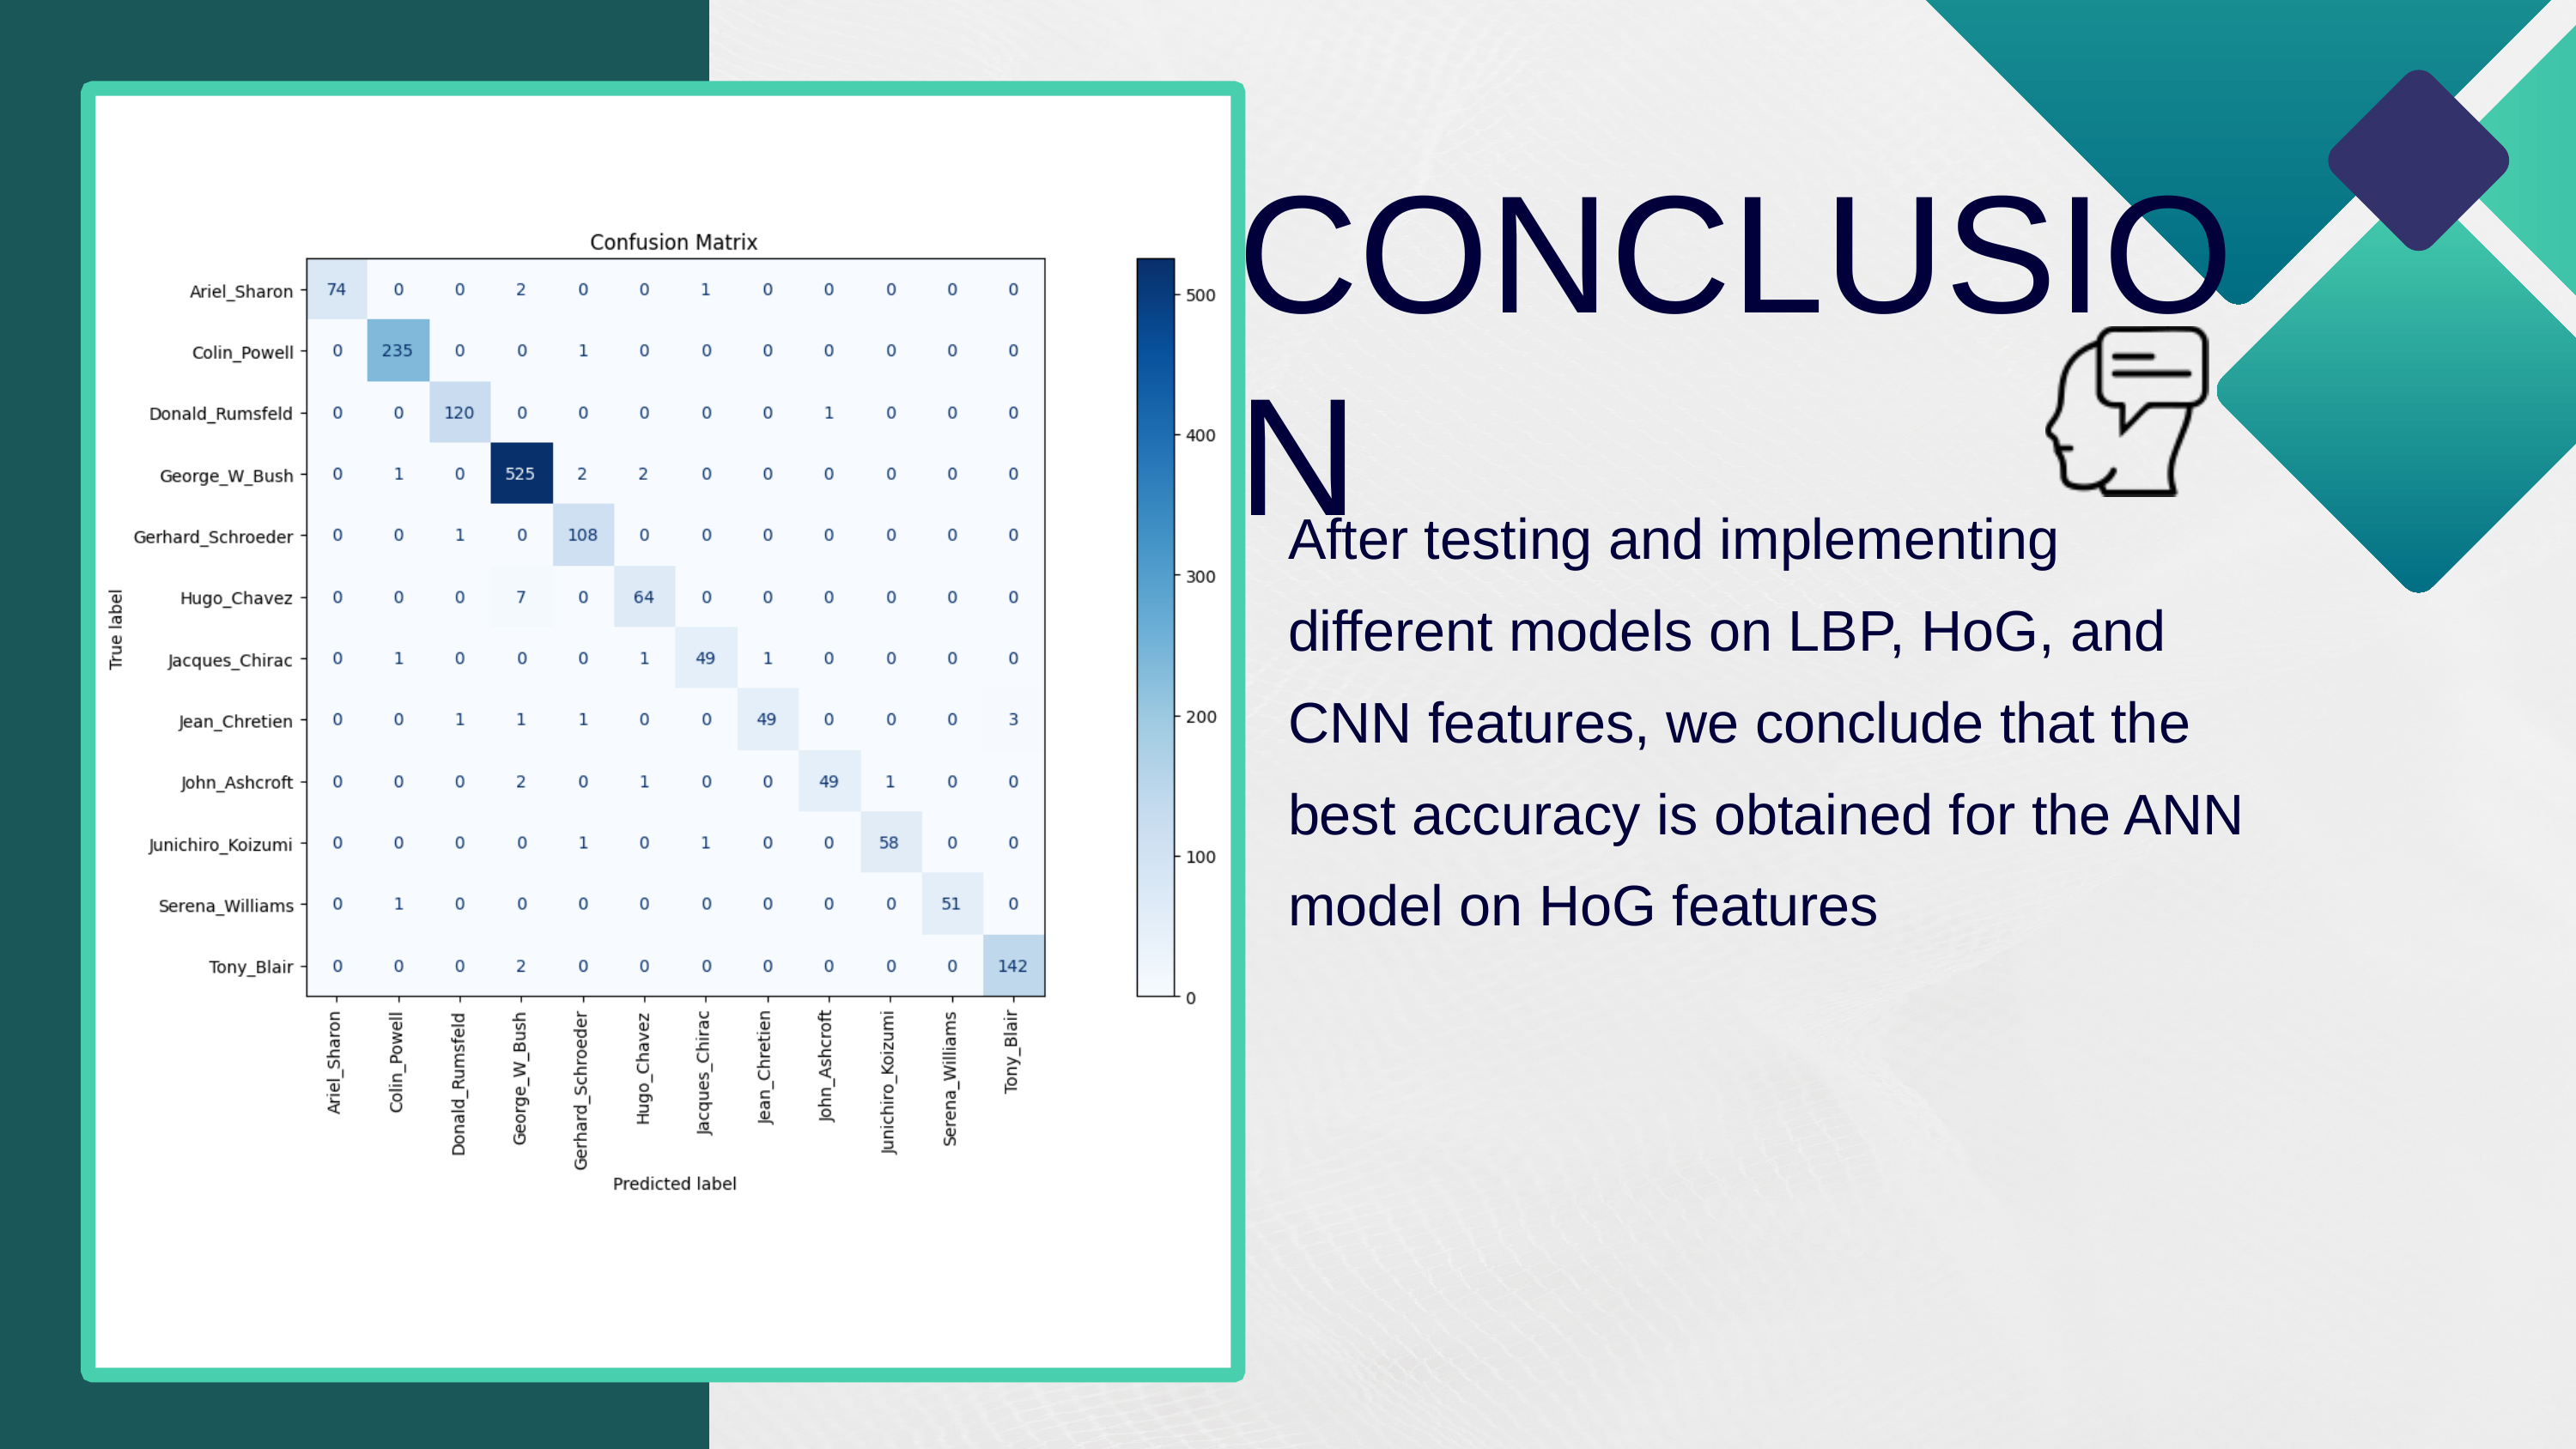

CONCLUSION

After testing and implementing different models on LBP, HoG, and CNN features, we conclude that the
best accuracy is obtained for the ANN model on HoG features